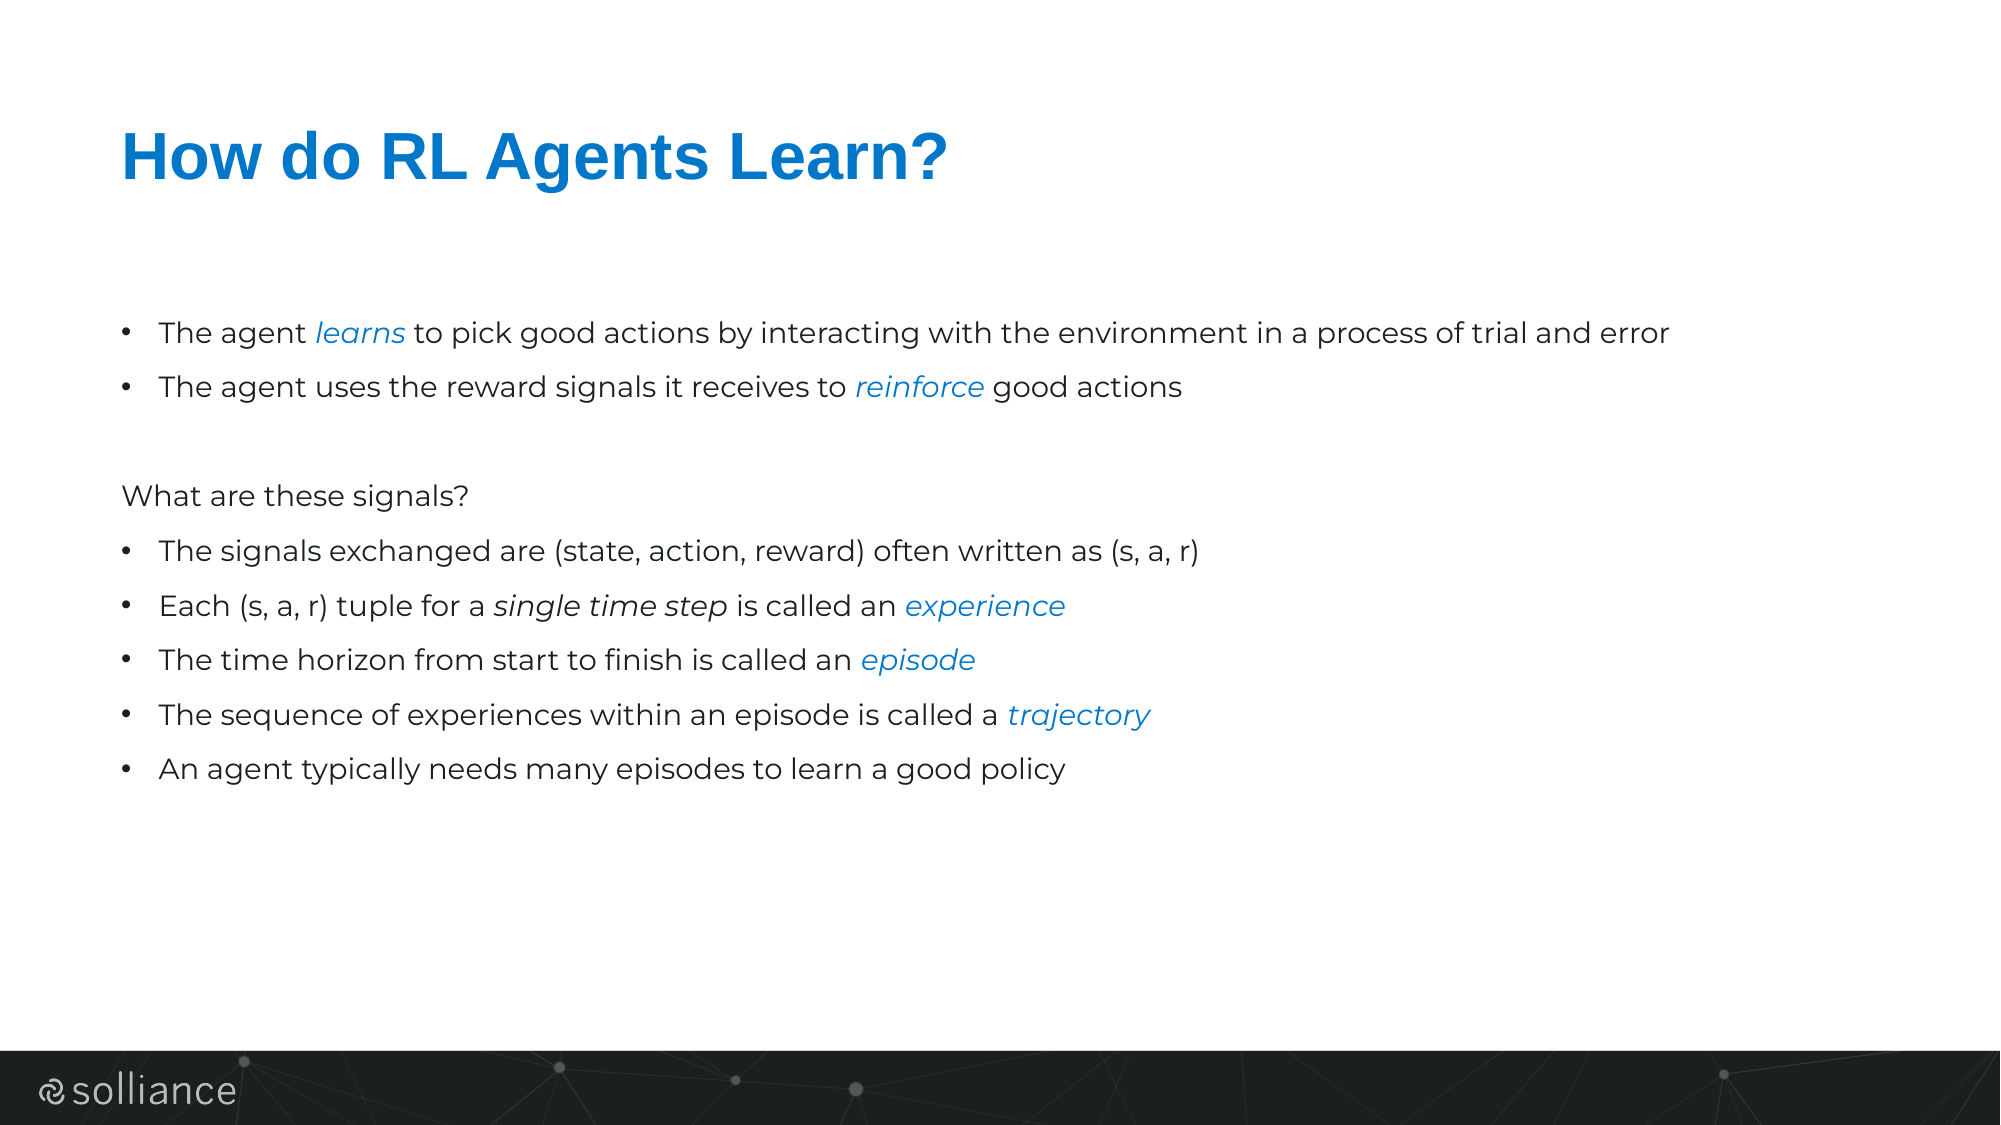

# How do RL Agents Learn?
The agent learns to pick good actions by interacting with the environment in a process of trial and error
The agent uses the reward signals it receives to reinforce good actions

What are these signals?
The signals exchanged are (state, action, reward) often written as (s, a, r)
Each (s, a, r) tuple for a single time step is called an experience
The time horizon from start to finish is called an episode
The sequence of experiences within an episode is called a trajectory
An agent typically needs many episodes to learn a good policy